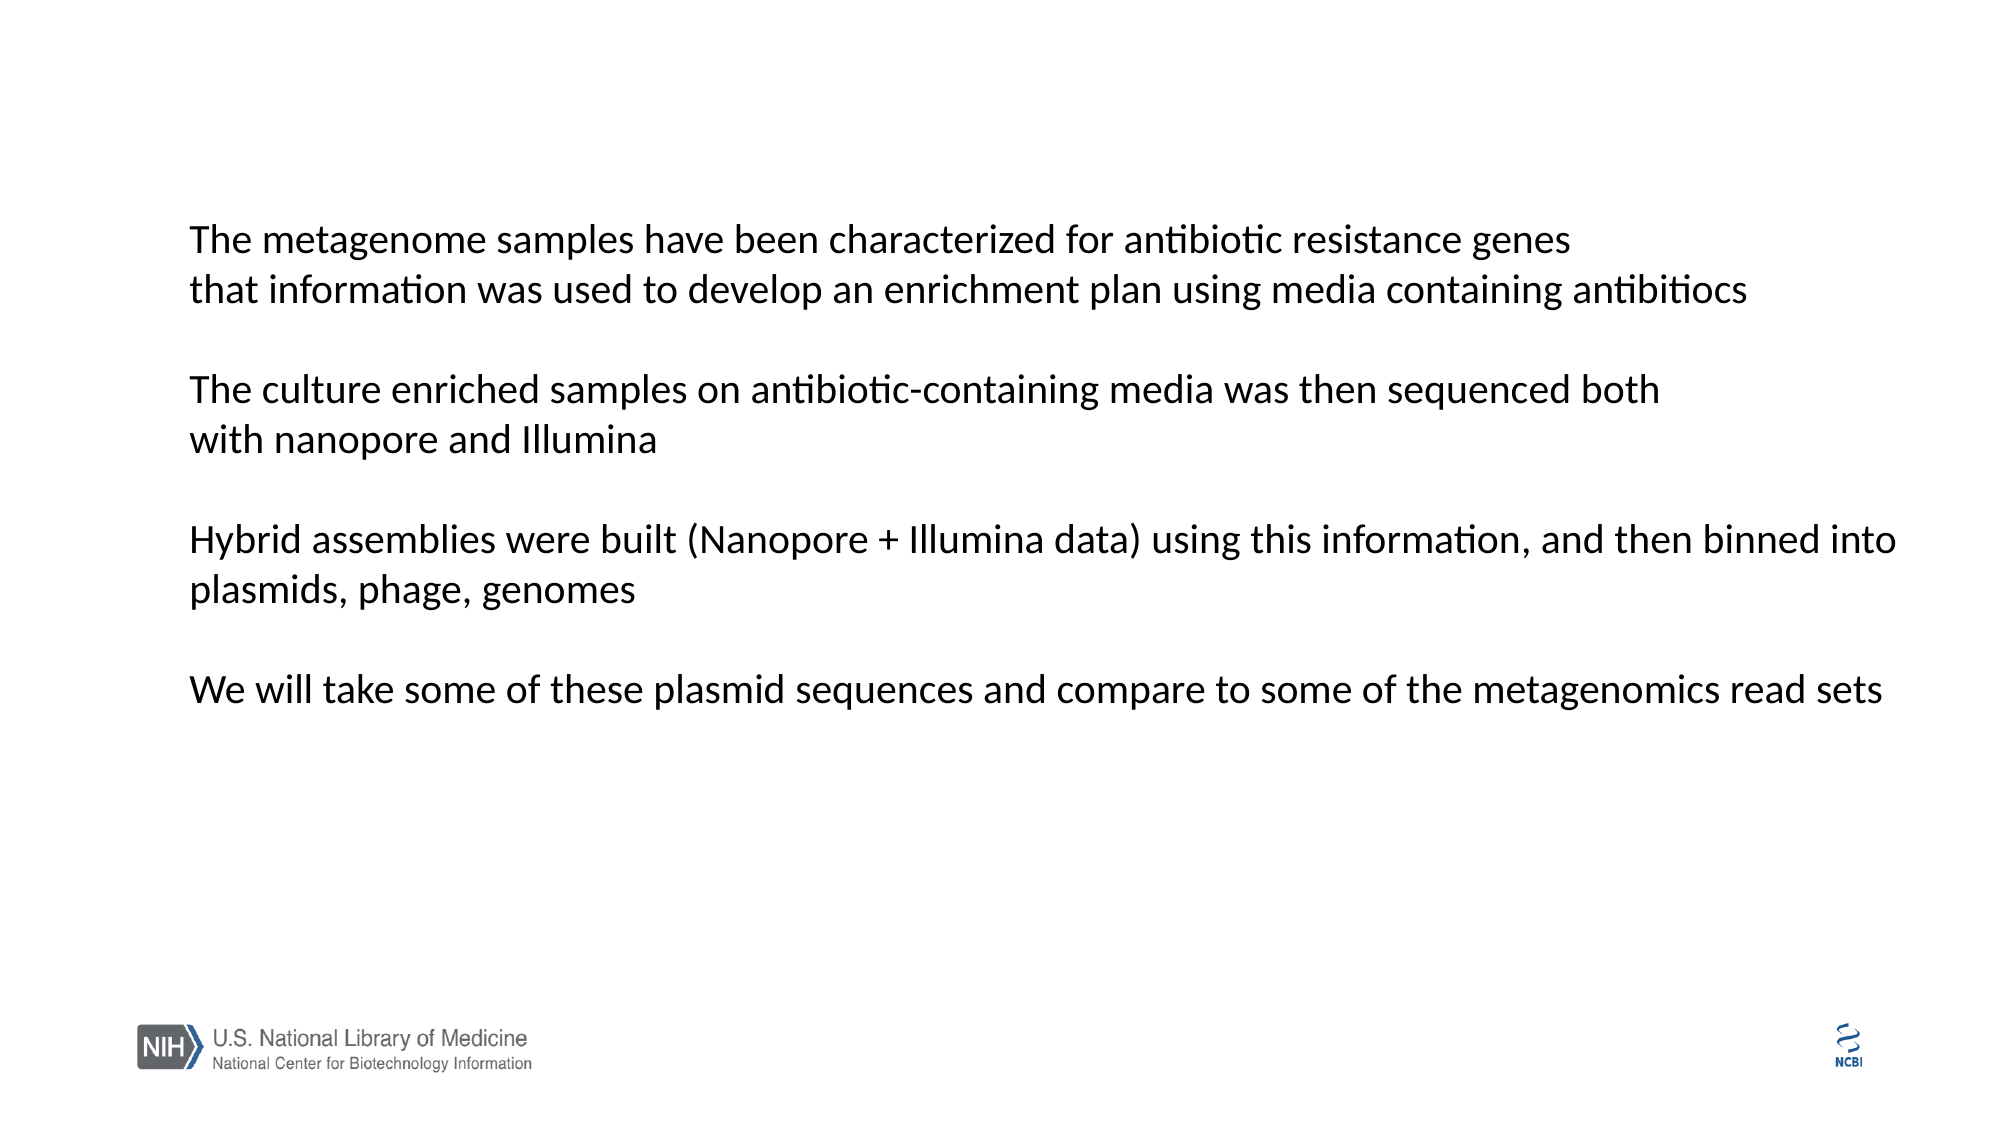

The metagenome samples have been characterized for antibiotic resistance genes
that information was used to develop an enrichment plan using media containing antibitiocs

The culture enriched samples on antibiotic-containing media was then sequenced both
with nanopore and Illumina

Hybrid assemblies were built (Nanopore + Illumina data) using this information, and then binned into
plasmids, phage, genomes

We will take some of these plasmid sequences and compare to some of the metagenomics read sets